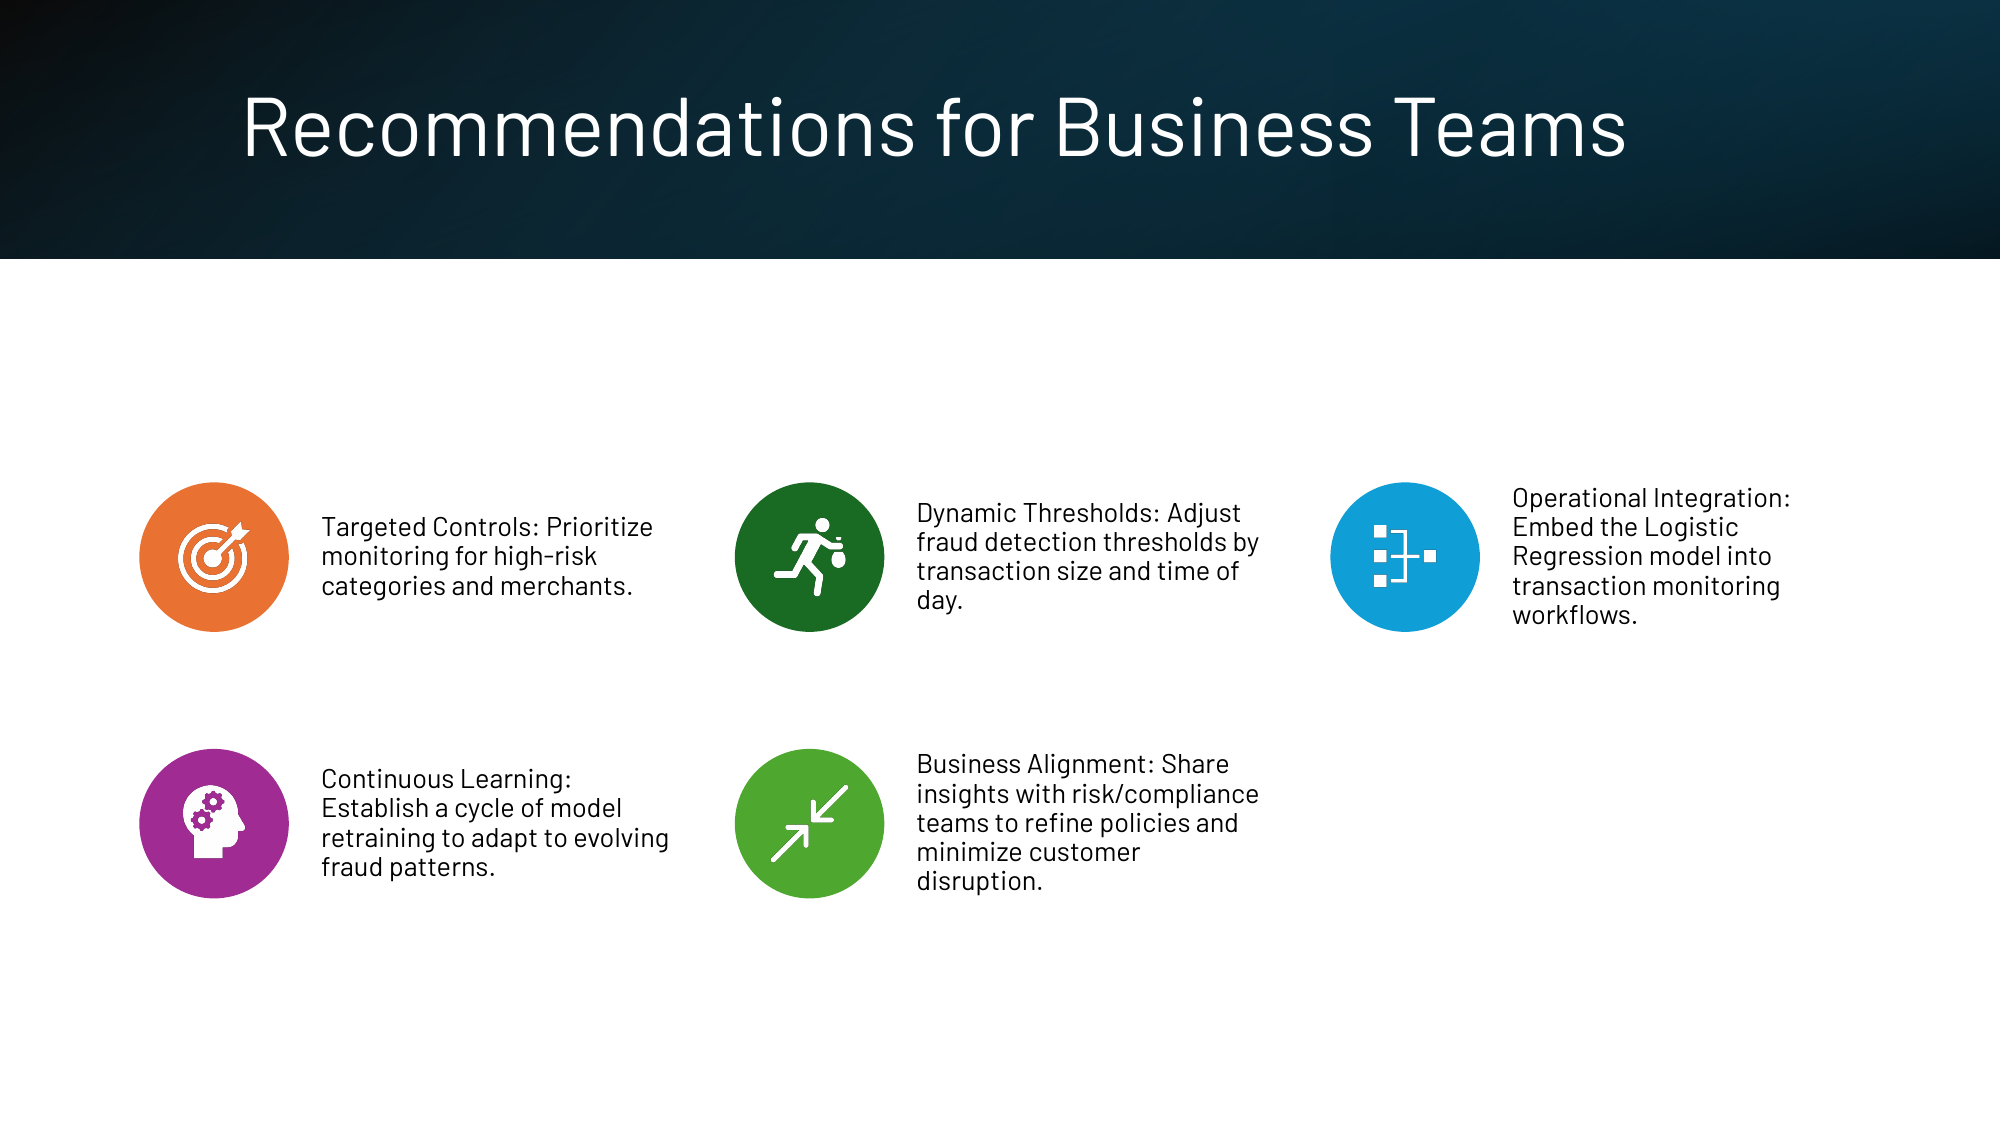

# Recommendations for Business Teams
Targeted Controls: Prioritize monitoring for high-risk categories and merchants.
Dynamic Thresholds: Adjust fraud detection thresholds by transaction size and time of day.
Operational Integration: Embed the Logistic Regression model into transaction monitoring workflows.
Continuous Learning: Establish a cycle of model retraining to adapt to evolving fraud patterns.
Business Alignment: Share insights with risk/compliance teams to refine policies and minimize customer disruption.
42